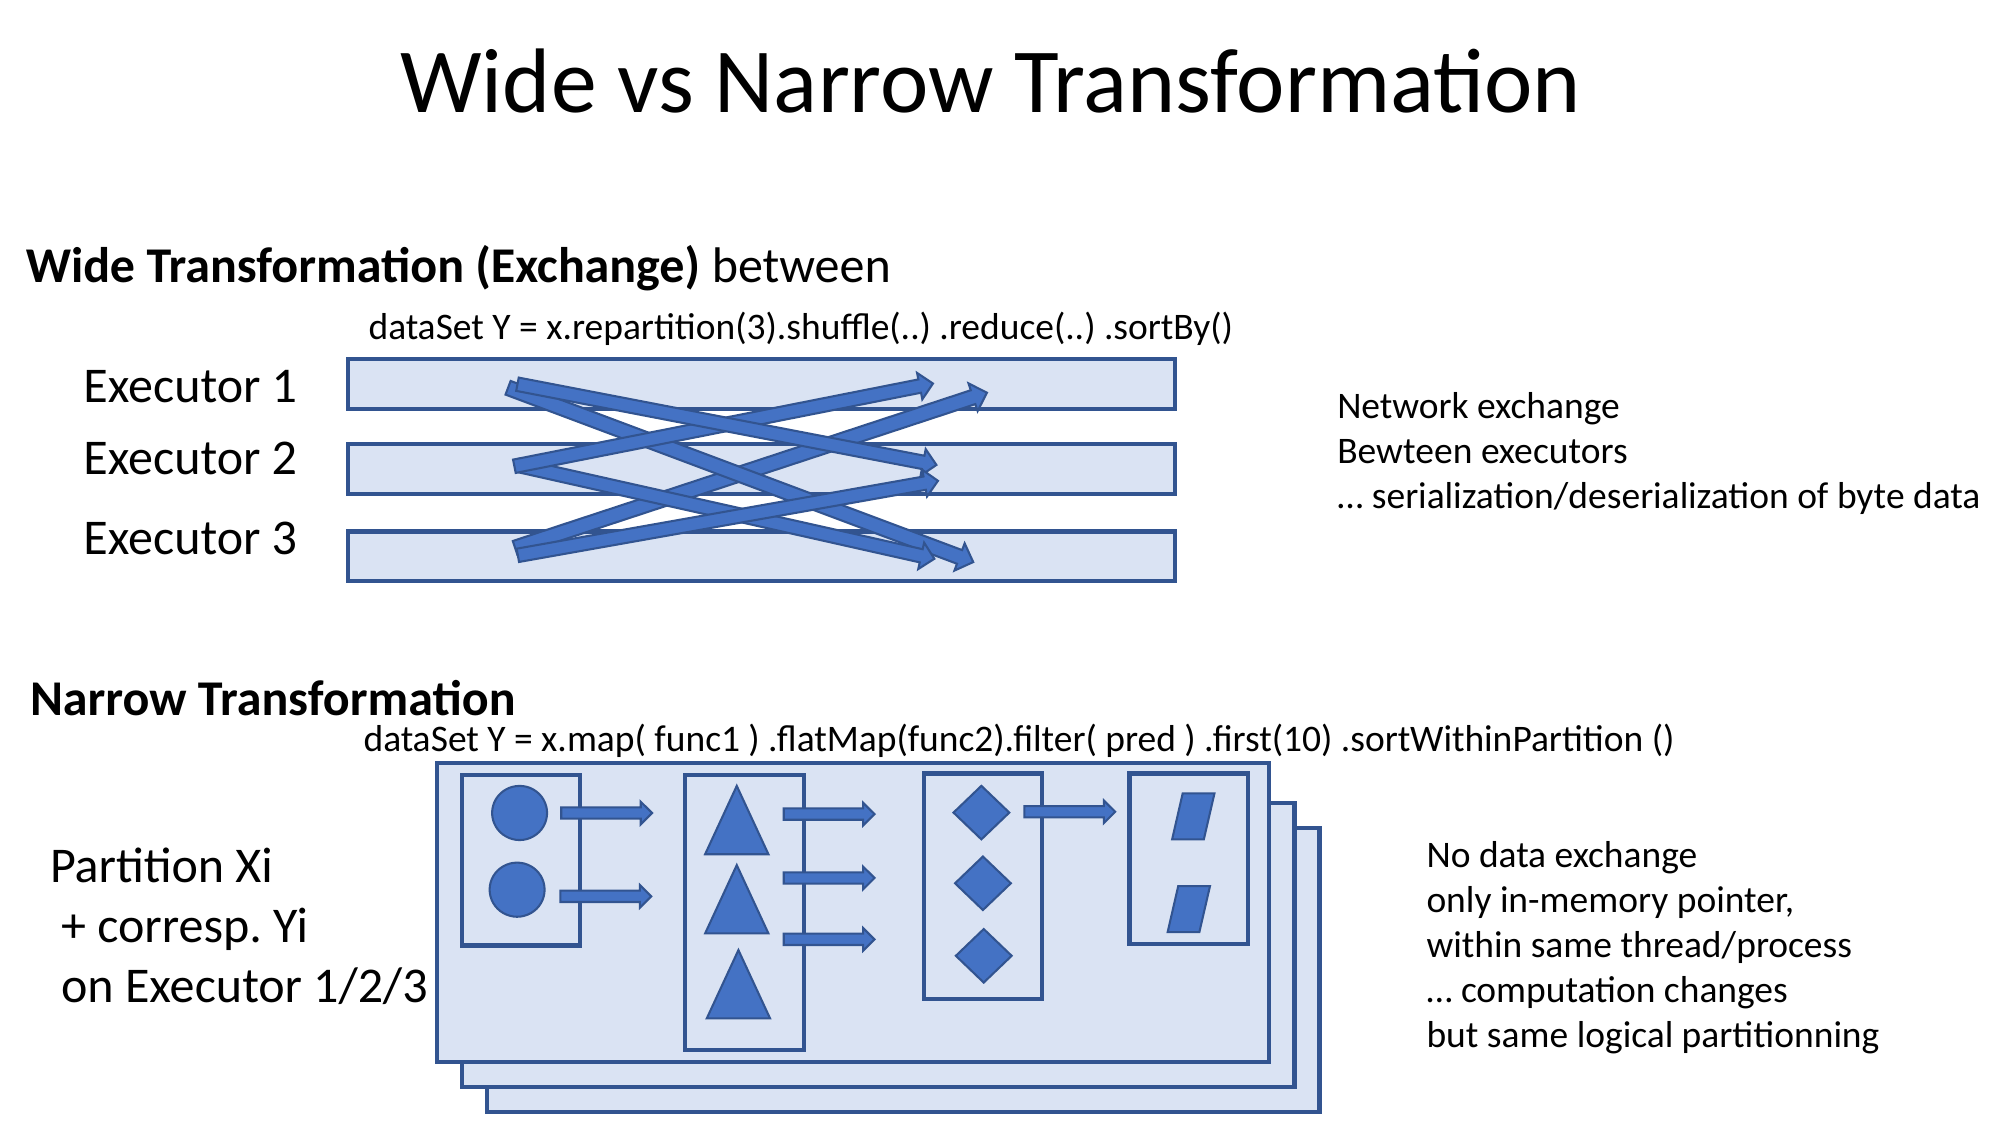

# Wide vs Narrow Transformation
Wide Transformation (Exchange) between
dataSet Y = x.repartition(3).shuffle(..) .reduce(..) .sortBy()
Executor 1

Network exchange
Bewteen executors
… serialization/deserialization of byte data

Executor 2

Executor 3

Narrow Transformation
dataSet Y = x.map( func1 ) .flatMap(func2).filter( pred ) .first(10) .sortWithinPartition ()

No data exchange
only in-memory pointer,
within same thread/process
… computation changes
but same logical partitionning
Partition Xi
 + corresp. Yi
 on Executor 1/2/3